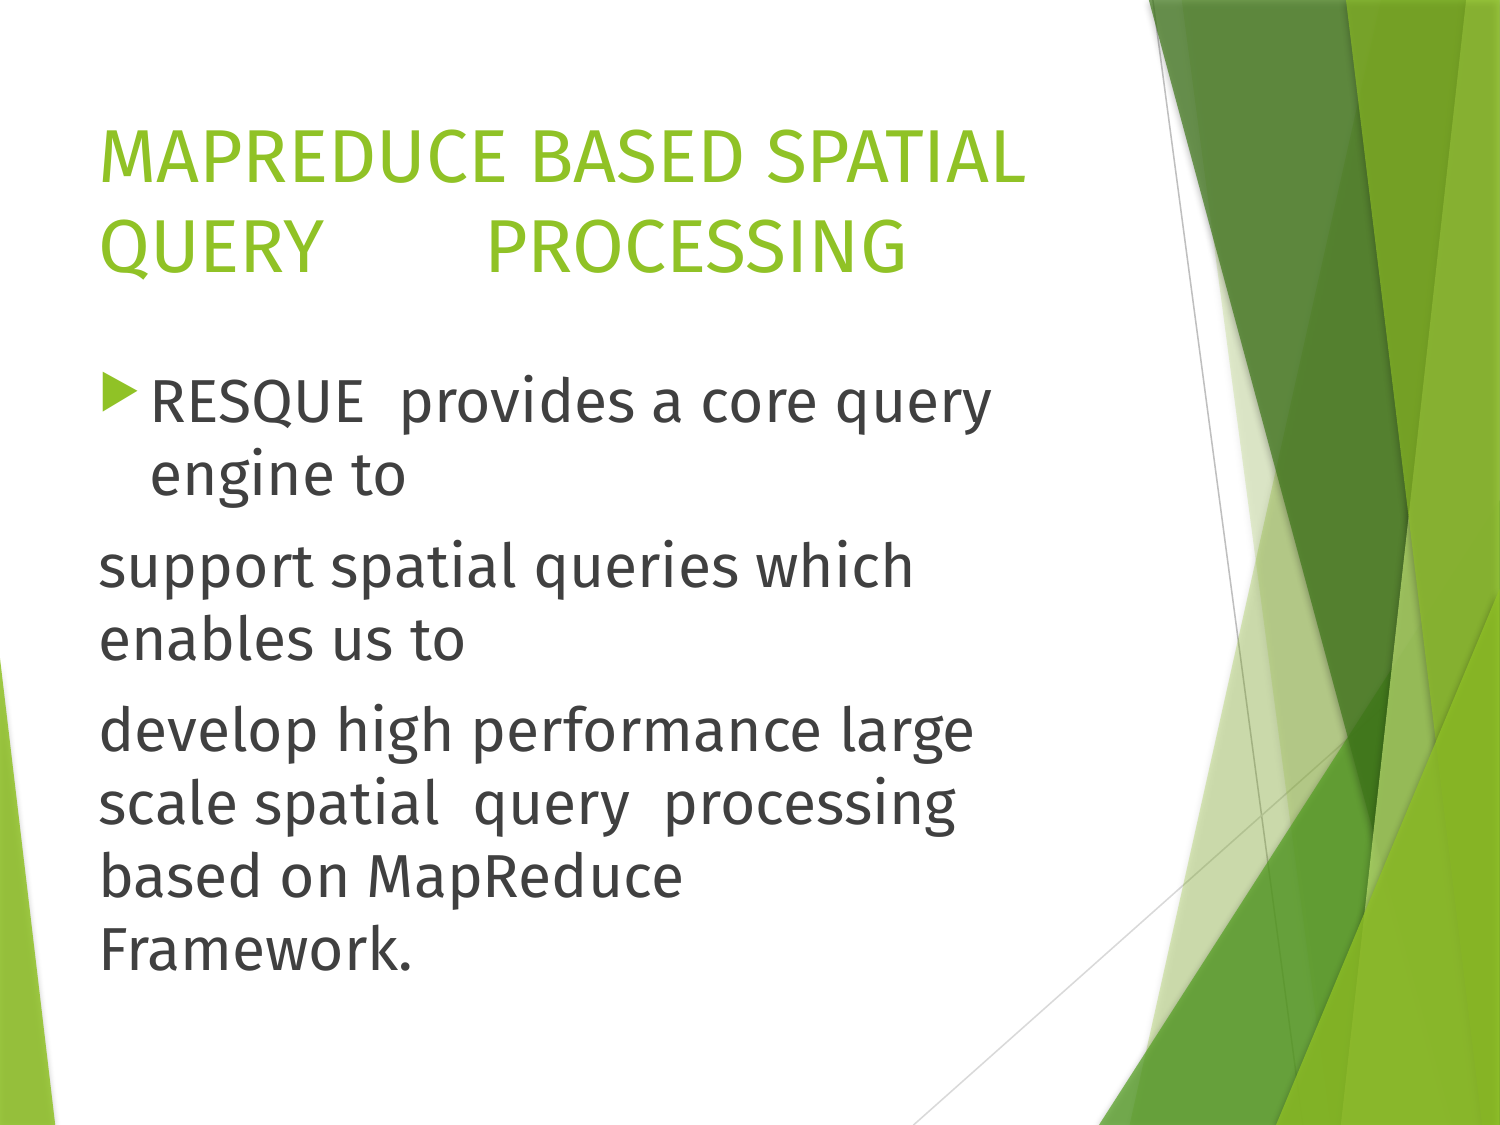

# MAPREDUCE BASED SPATIAL QUERY        PROCESSING
RESQUE  provides a core query engine to
support spatial queries which enables us to
develop high performance large scale spatial  query  processing based on MapReduce        Framework.